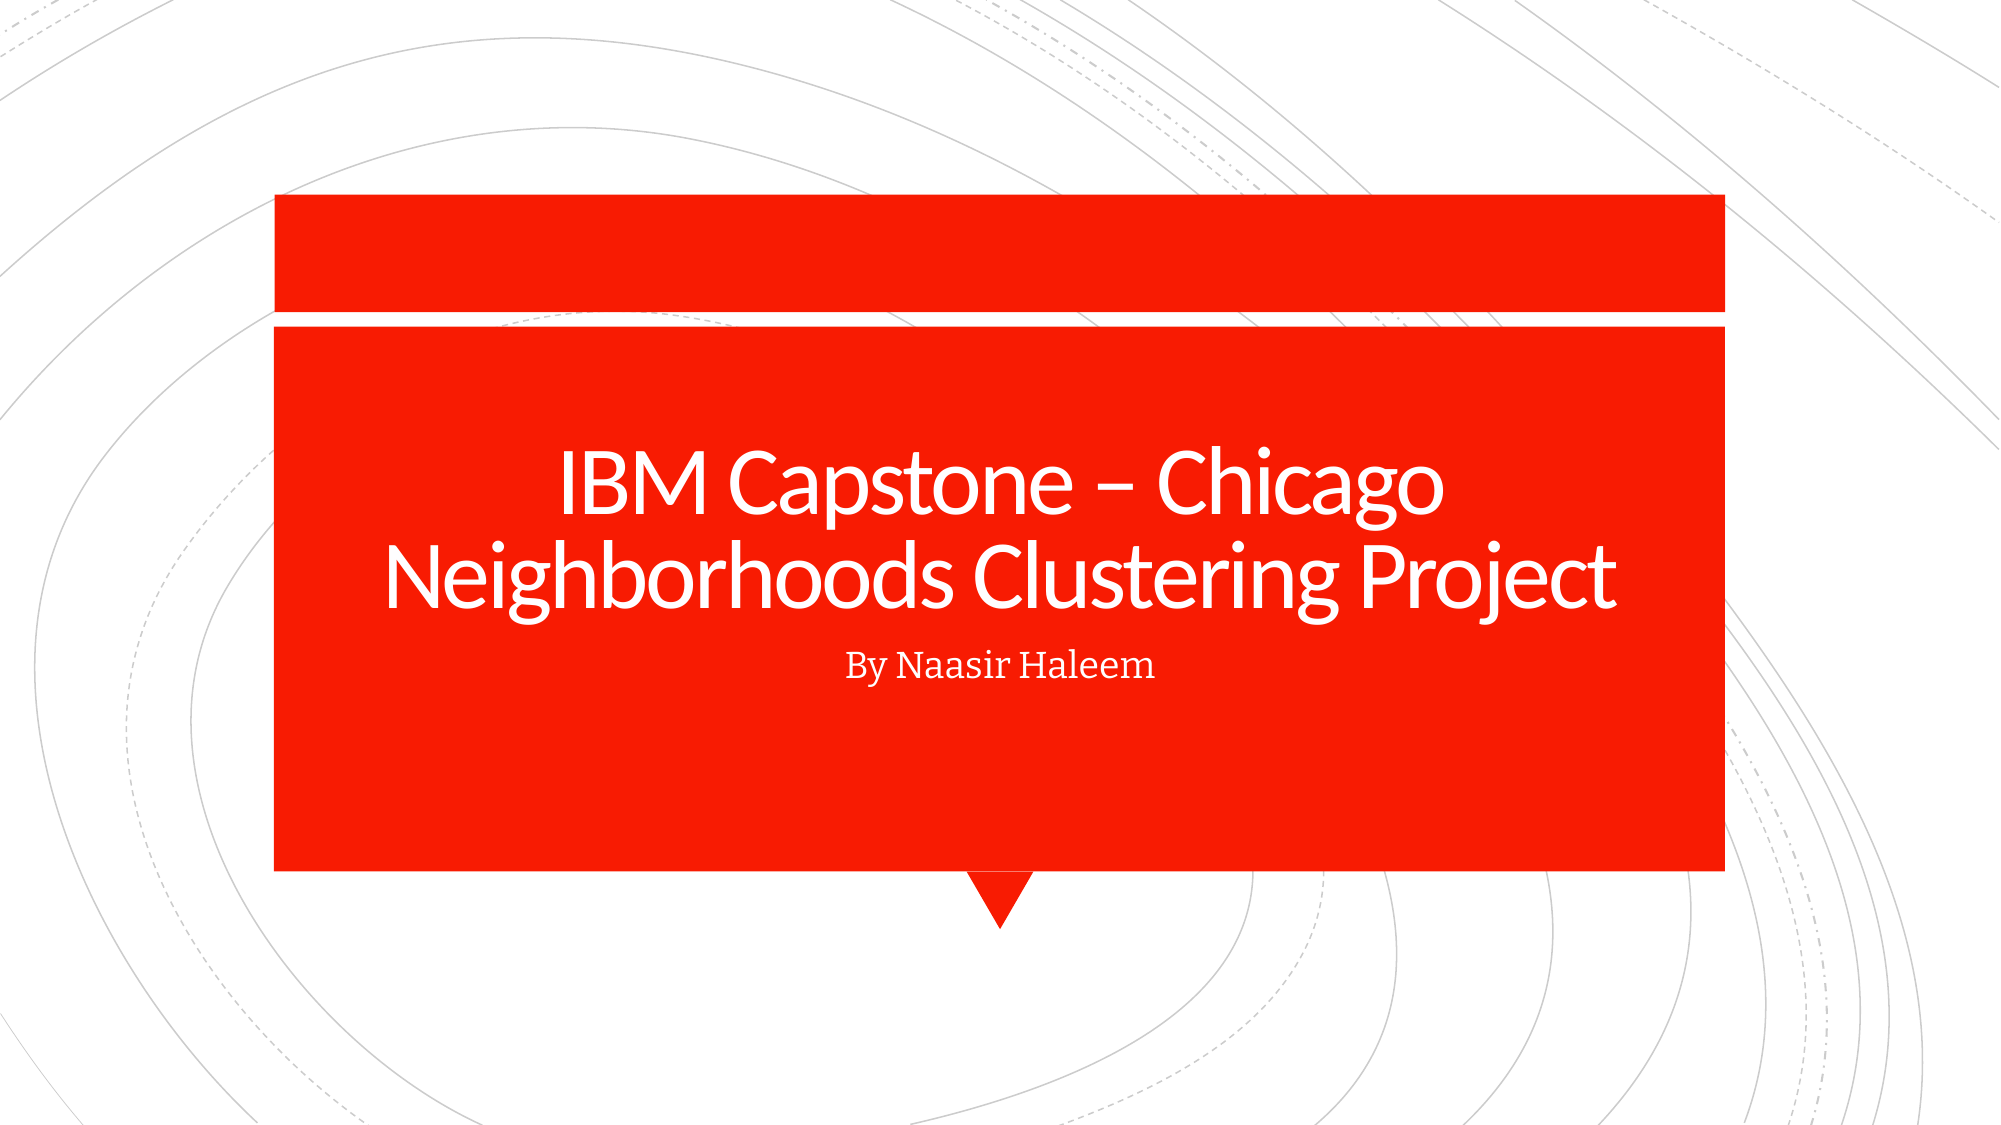

# IBM Capstone – Chicago Neighborhoods Clustering Project
By Naasir Haleem